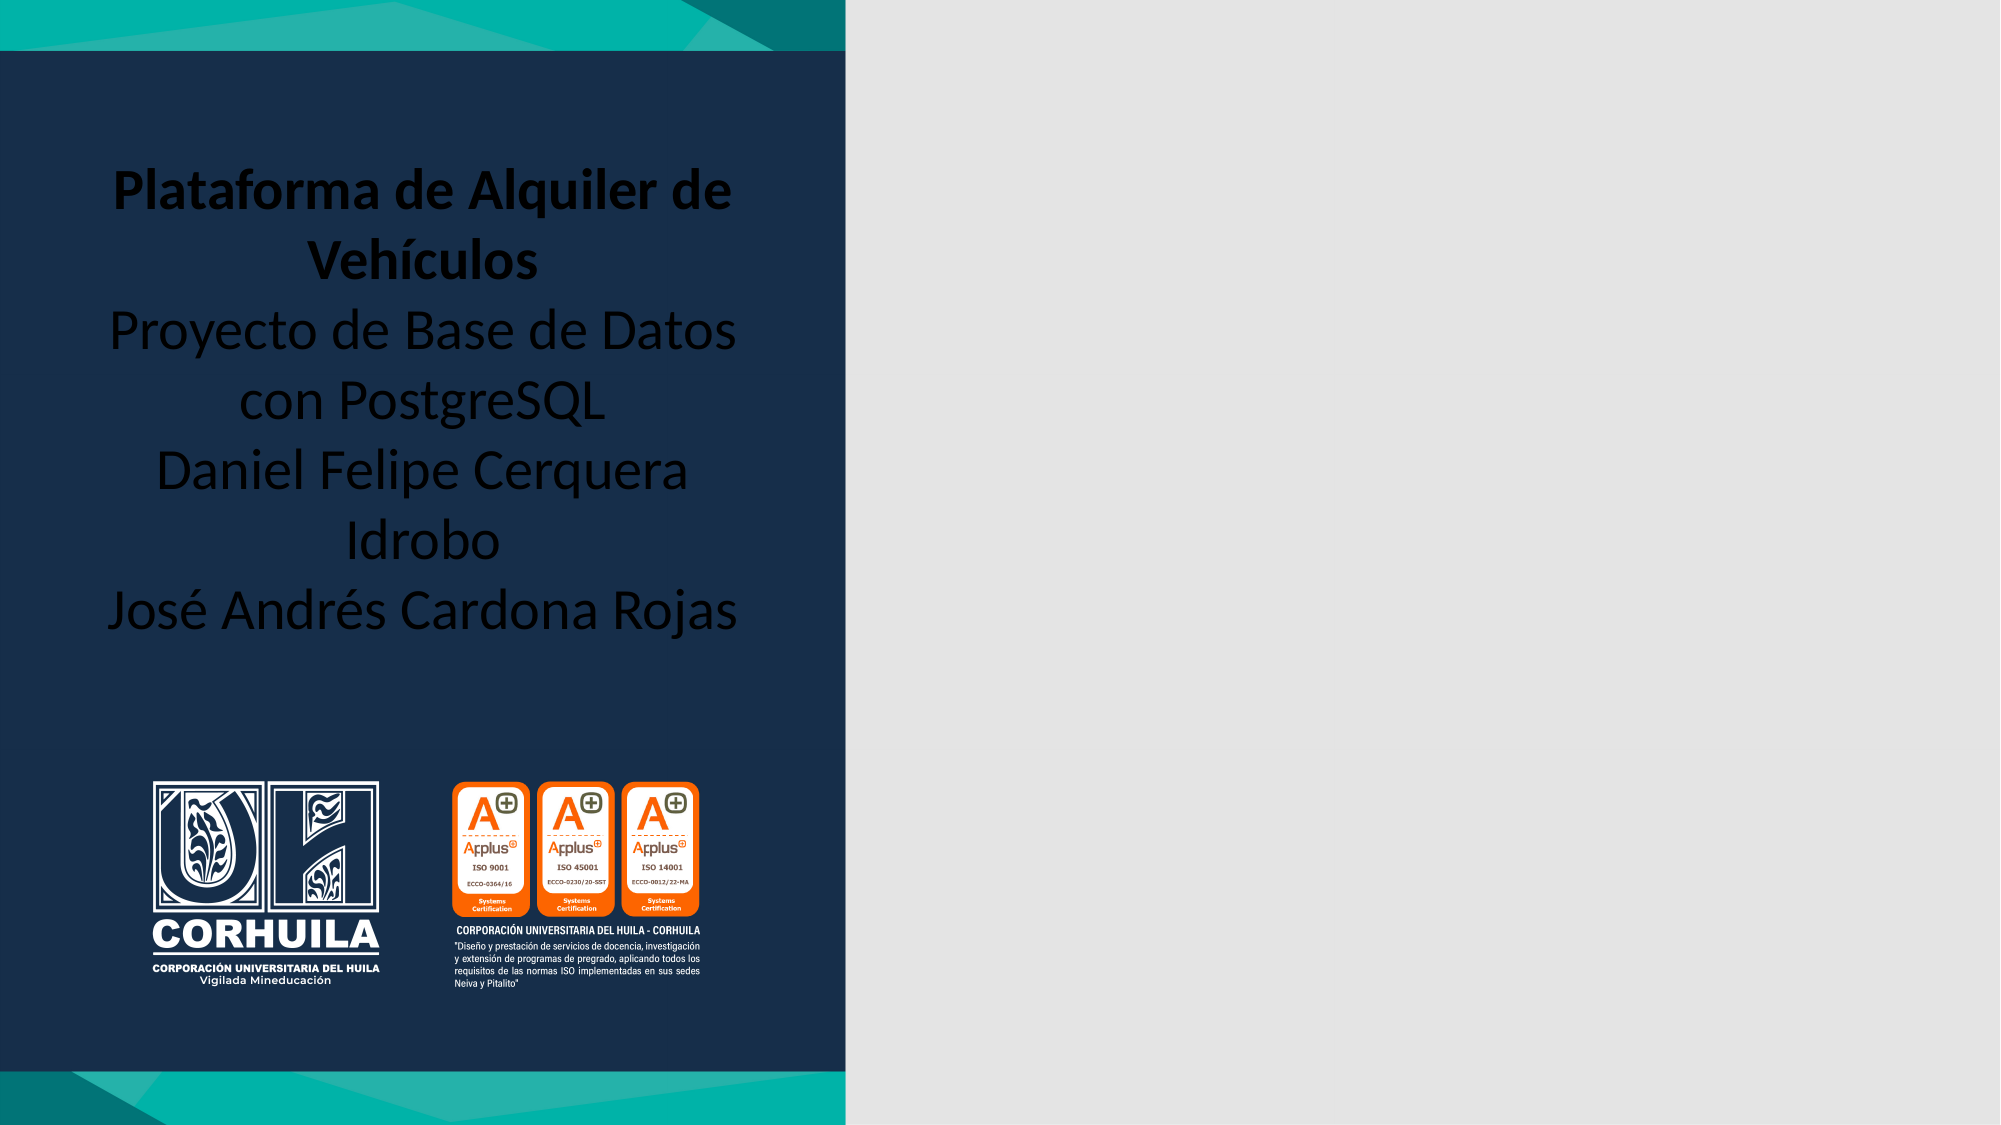

Plataforma de Alquiler de Vehículos
Proyecto de Base de Datos con PostgreSQL
Daniel Felipe Cerquera Idrobo
José Andrés Cardona Rojas